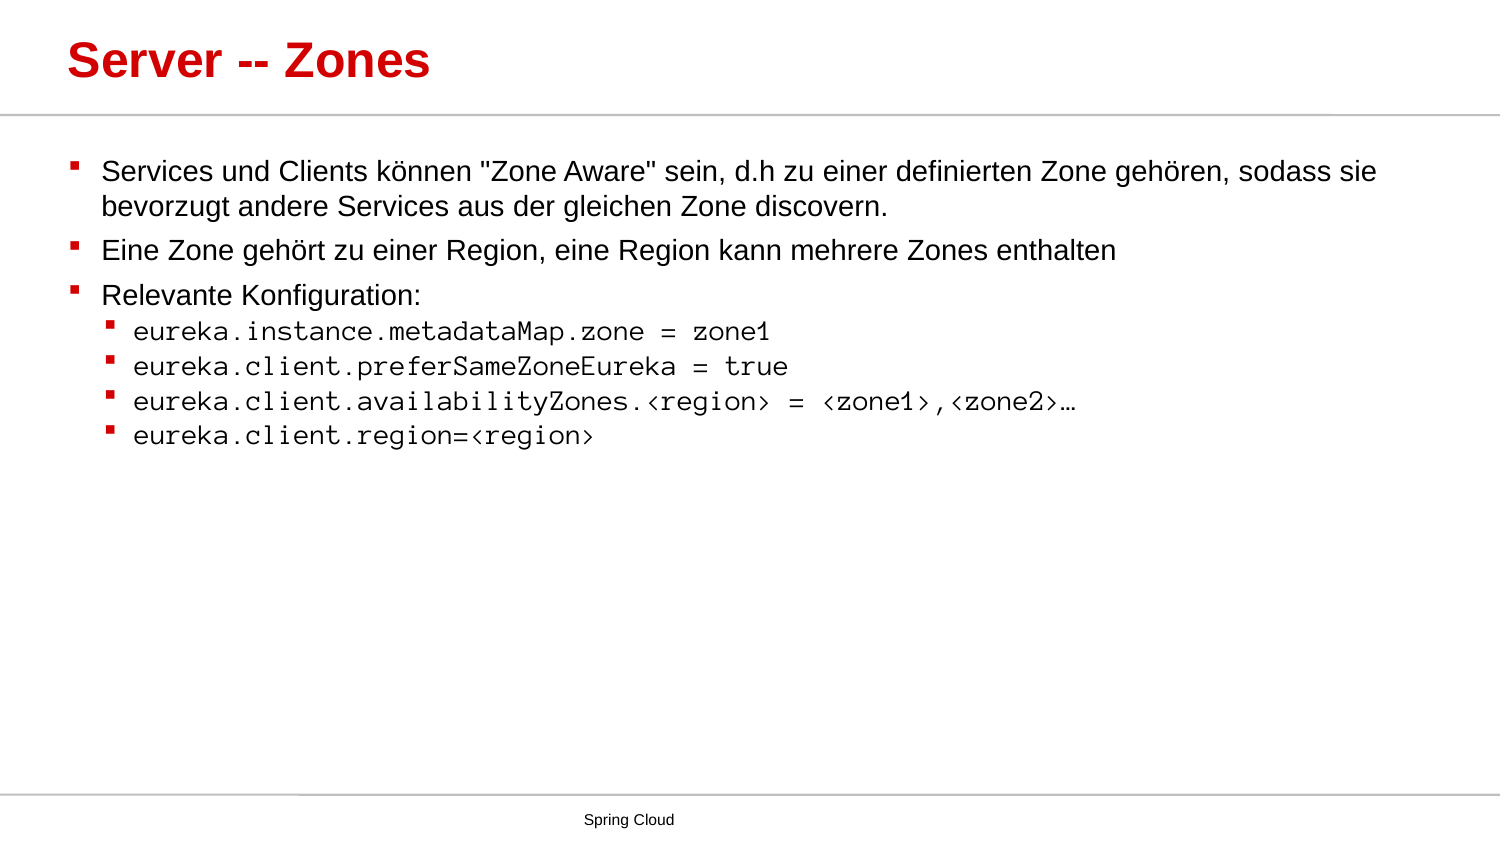

# Server -- Zones
Services und Clients können "Zone Aware" sein, d.h zu einer definierten Zone gehören, sodass sie bevorzugt andere Services aus der gleichen Zone discovern.
Eine Zone gehört zu einer Region, eine Region kann mehrere Zones enthalten
Relevante Konfiguration:
eureka.instance.metadataMap.zone = zone1
eureka.client.preferSameZoneEureka = true
eureka.client.availabilityZones.<region> = <zone1>,<zone2>…
eureka.client.region=<region>

Spring Cloud